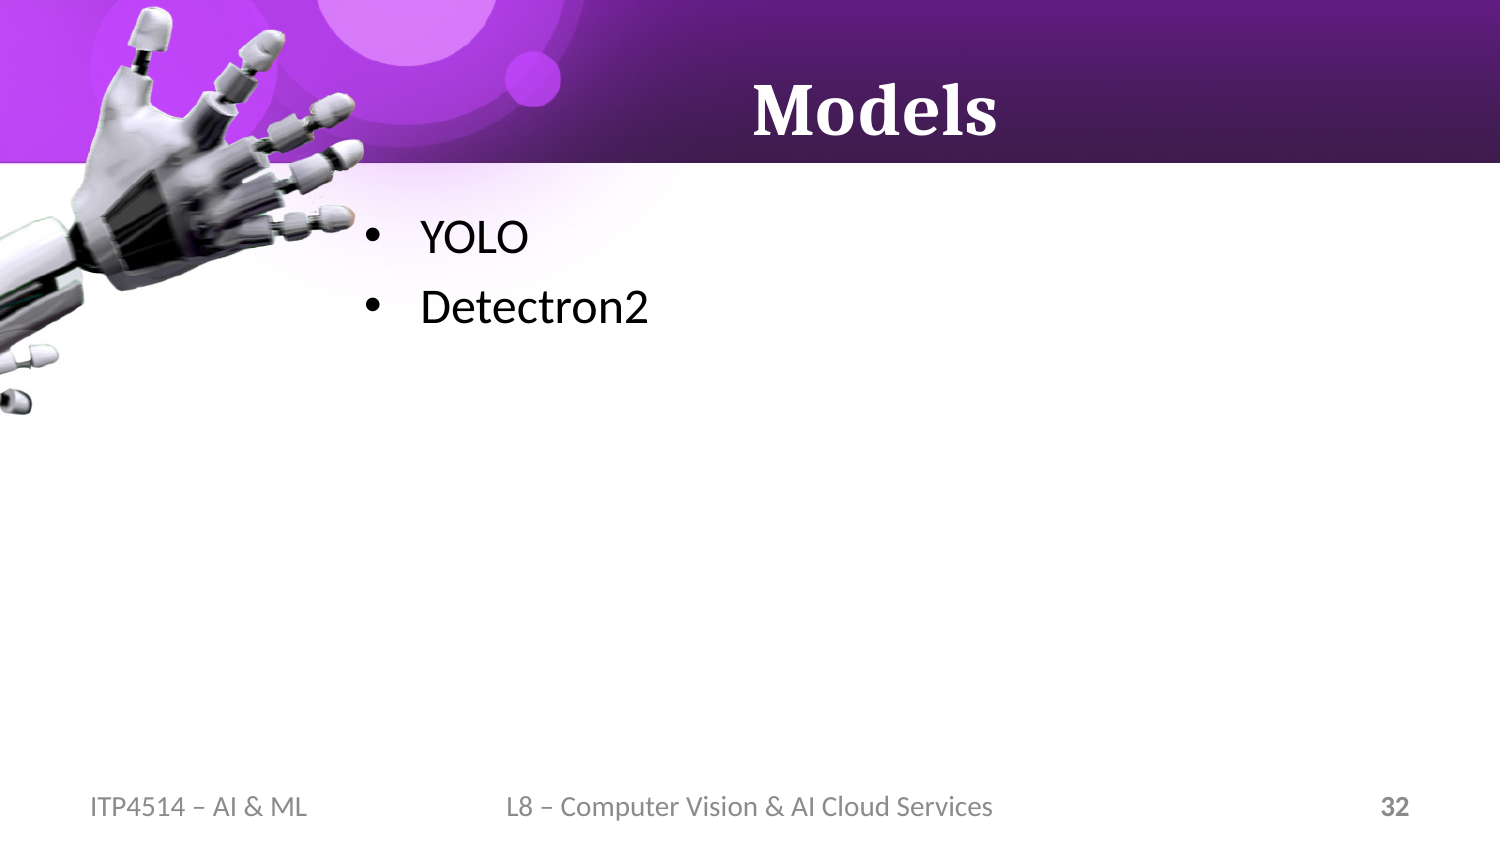

# Models
YOLO
Detectron2
ITP4514 – AI & ML
L8 – Computer Vision & AI Cloud Services
32